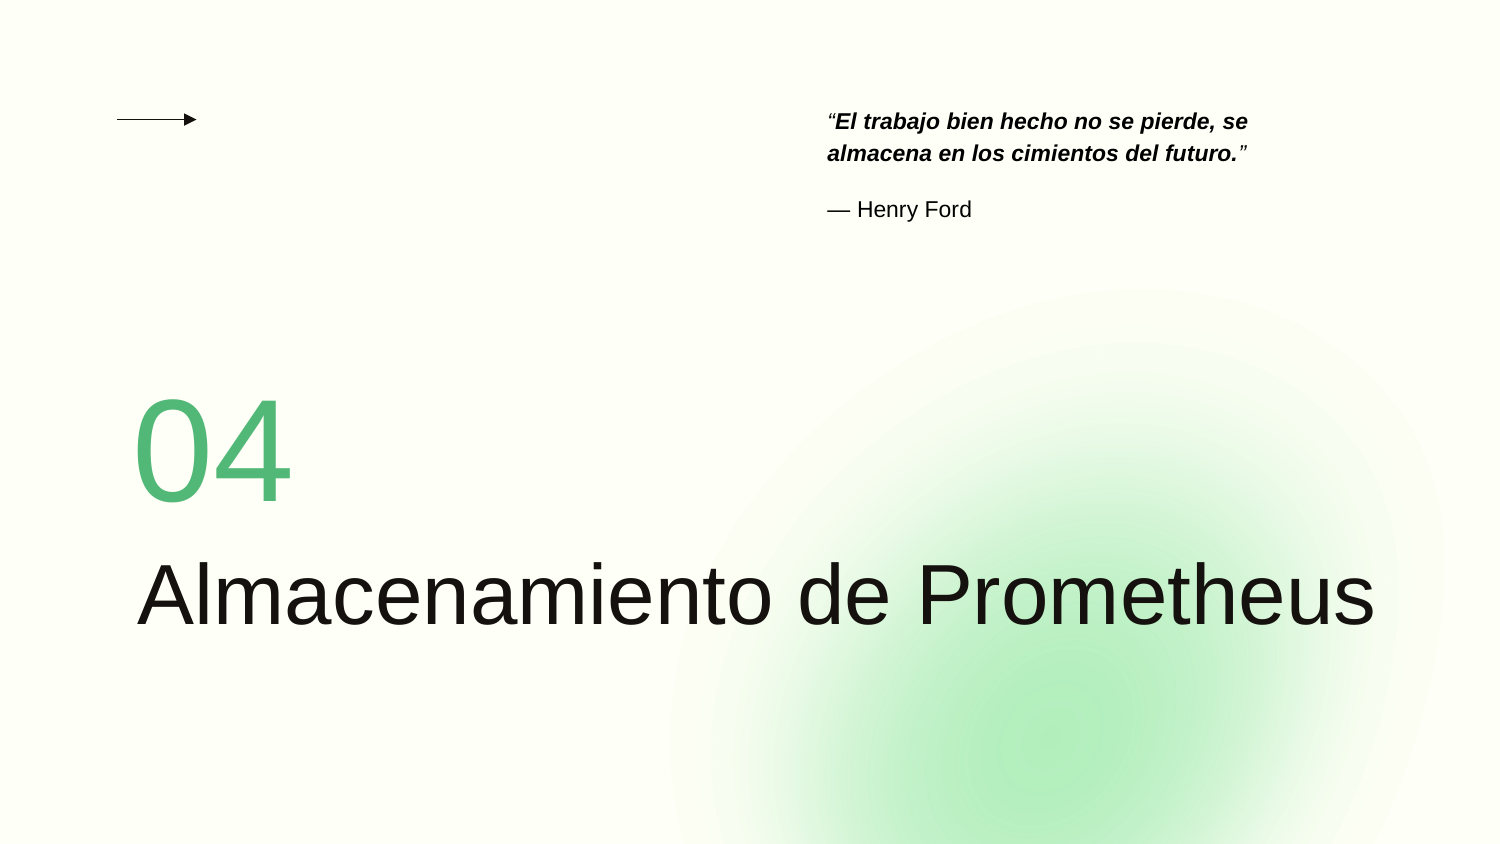

“El trabajo bien hecho no se pierde, se almacena en los cimientos del futuro.”
— Henry Ford

04

# Almacenamiento de Prometheus